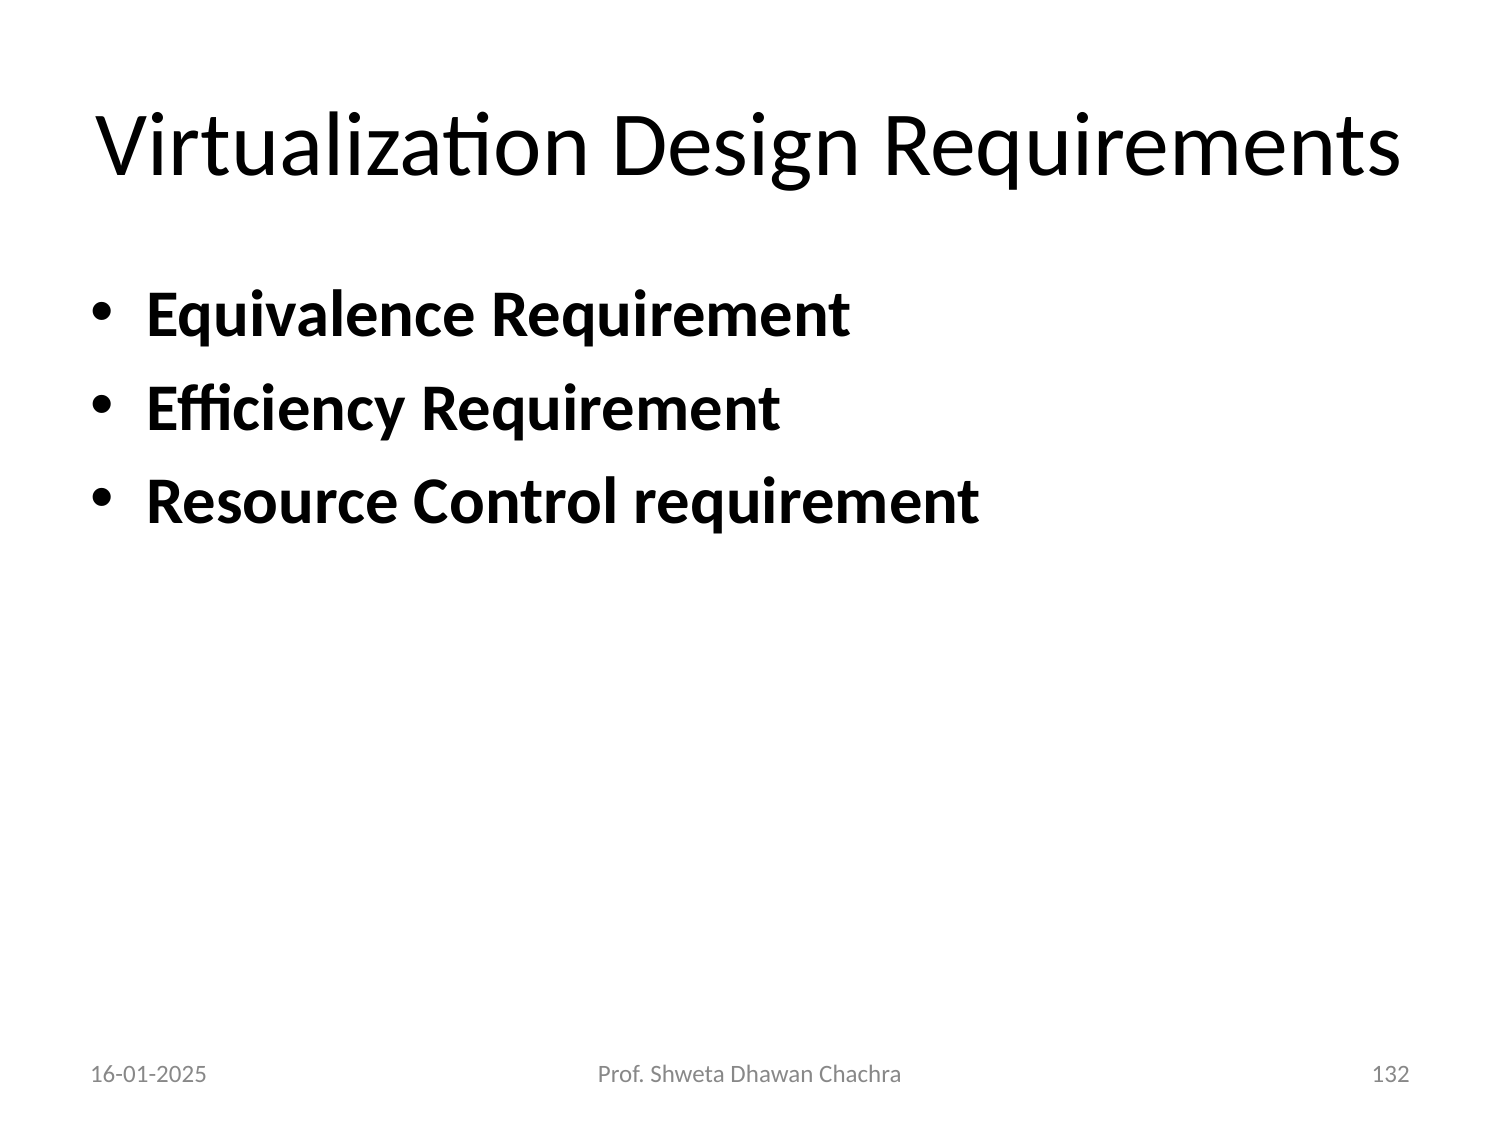

# Virtualization Design Requirements
Equivalence Requirement
Efficiency Requirement
Resource Control requirement

16-01-2025
Prof. Shweta Dhawan Chachra
132